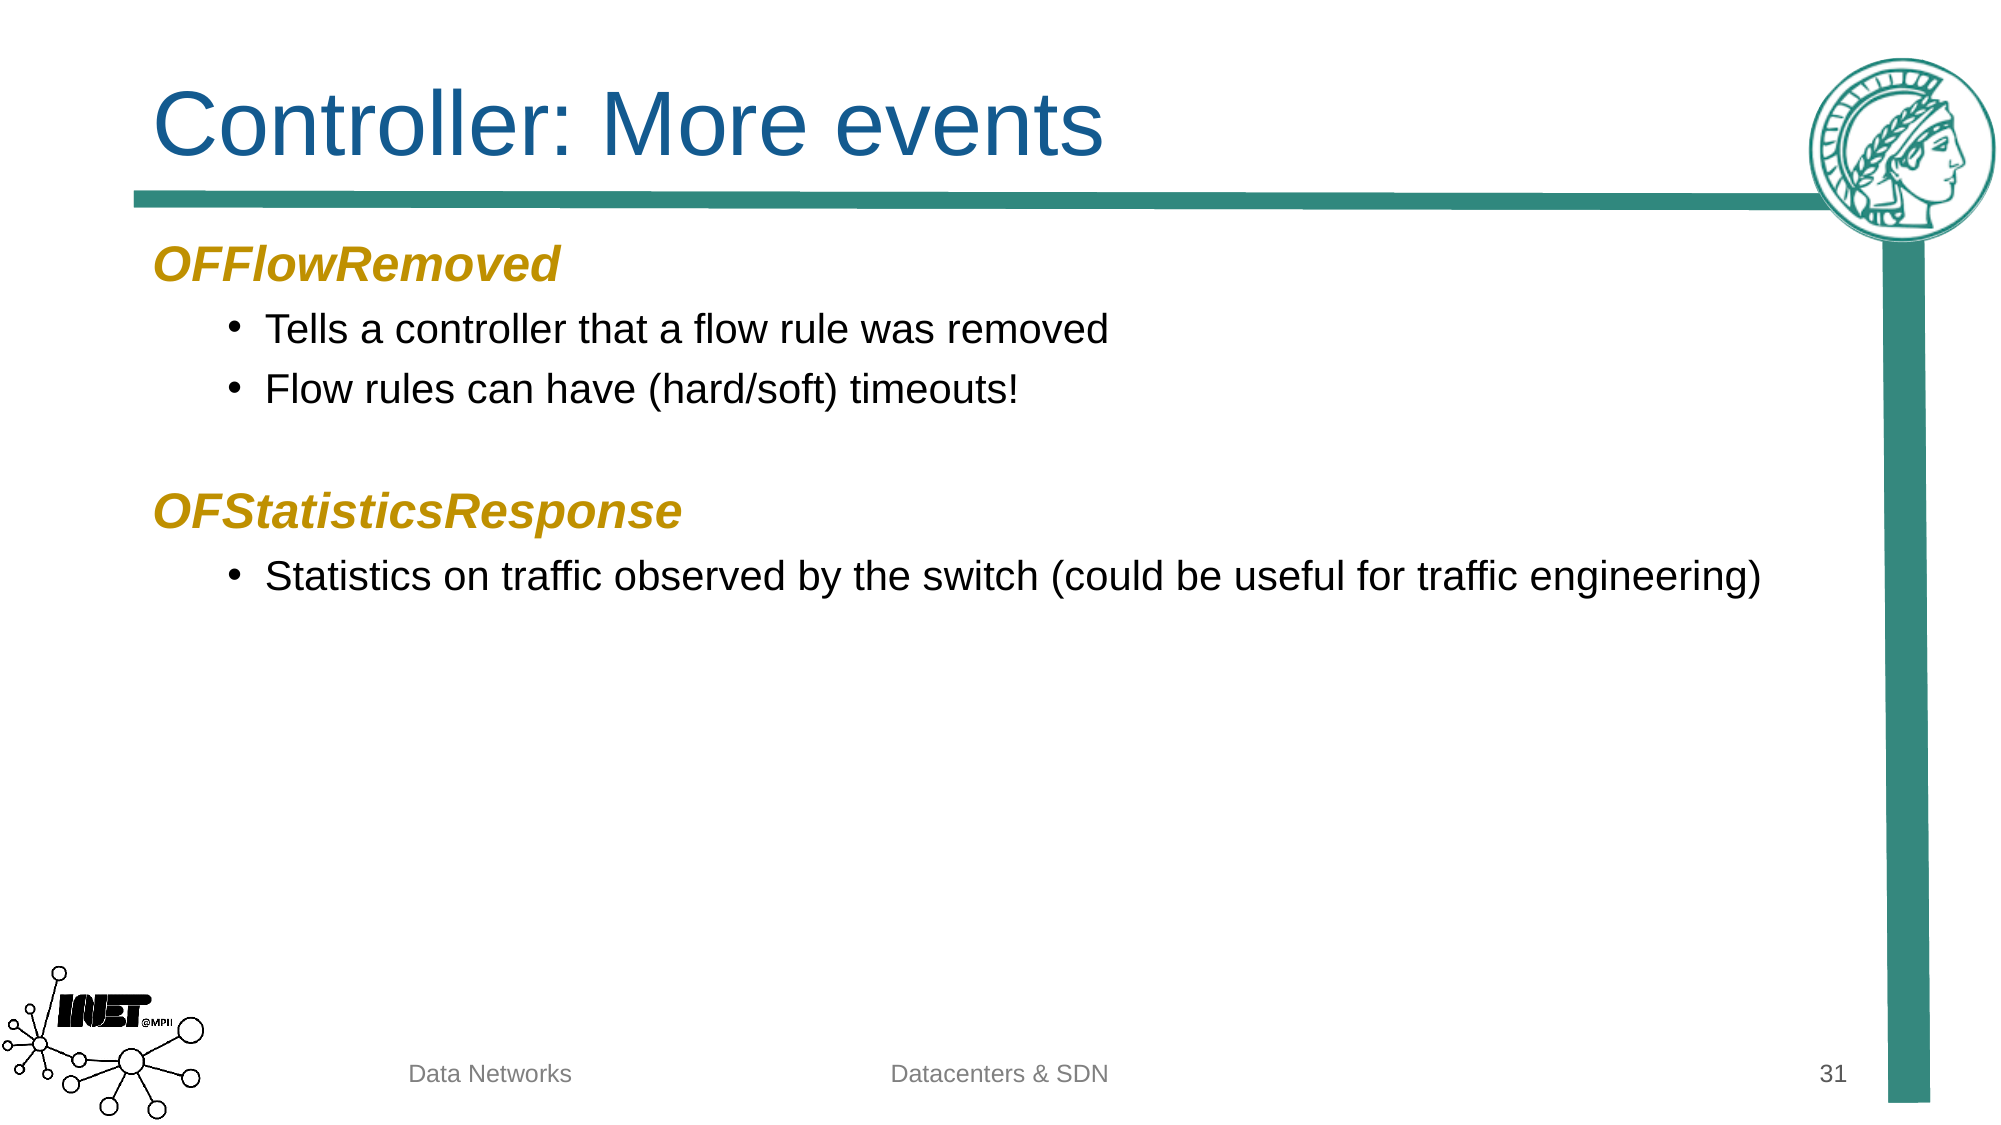

# Controller: More events
OFFlowRemoved
Tells a controller that a flow rule was removed
Flow rules can have (hard/soft) timeouts!

OFStatisticsResponse
Statistics on traffic observed by the switch (could be useful for traffic engineering)
Data Networks
Datacenters & SDN
31